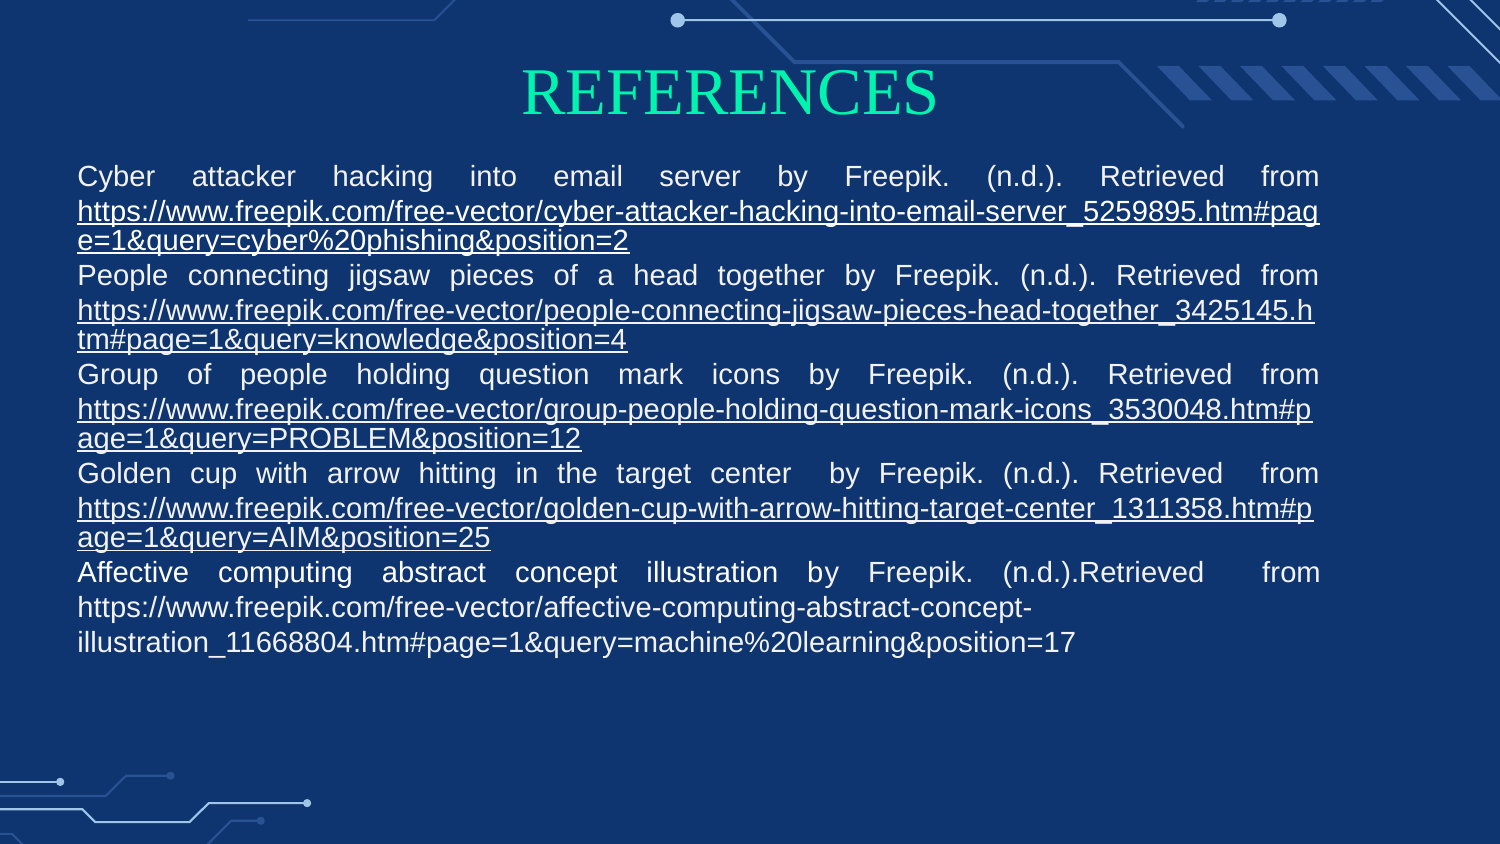

# REFERENCES
Cyber attacker hacking into email server by Freepik. (n.d.). Retrieved from https://www.freepik.com/free-vector/cyber-attacker-hacking-into-email-server_5259895.htm#page=1&query=cyber%20phishing&position=2
People connecting jigsaw pieces of a head together by Freepik. (n.d.). Retrieved from https://www.freepik.com/free-vector/people-connecting-jigsaw-pieces-head-together_3425145.htm#page=1&query=knowledge&position=4
Group of people holding question mark icons by Freepik. (n.d.). Retrieved from https://www.freepik.com/free-vector/group-people-holding-question-mark-icons_3530048.htm#page=1&query=PROBLEM&position=12
Golden cup with arrow hitting in the target center  by Freepik. (n.d.). Retrieved  from https://www.freepik.com/free-vector/golden-cup-with-arrow-hitting-target-center_1311358.htm#page=1&query=AIM&position=25
Affective computing abstract concept illustration by Freepik. (n.d.).Retrieved  from https://www.freepik.com/free-vector/affective-computing-abstract-concept-illustration_11668804.htm#page=1&query=machine%20learning&position=17